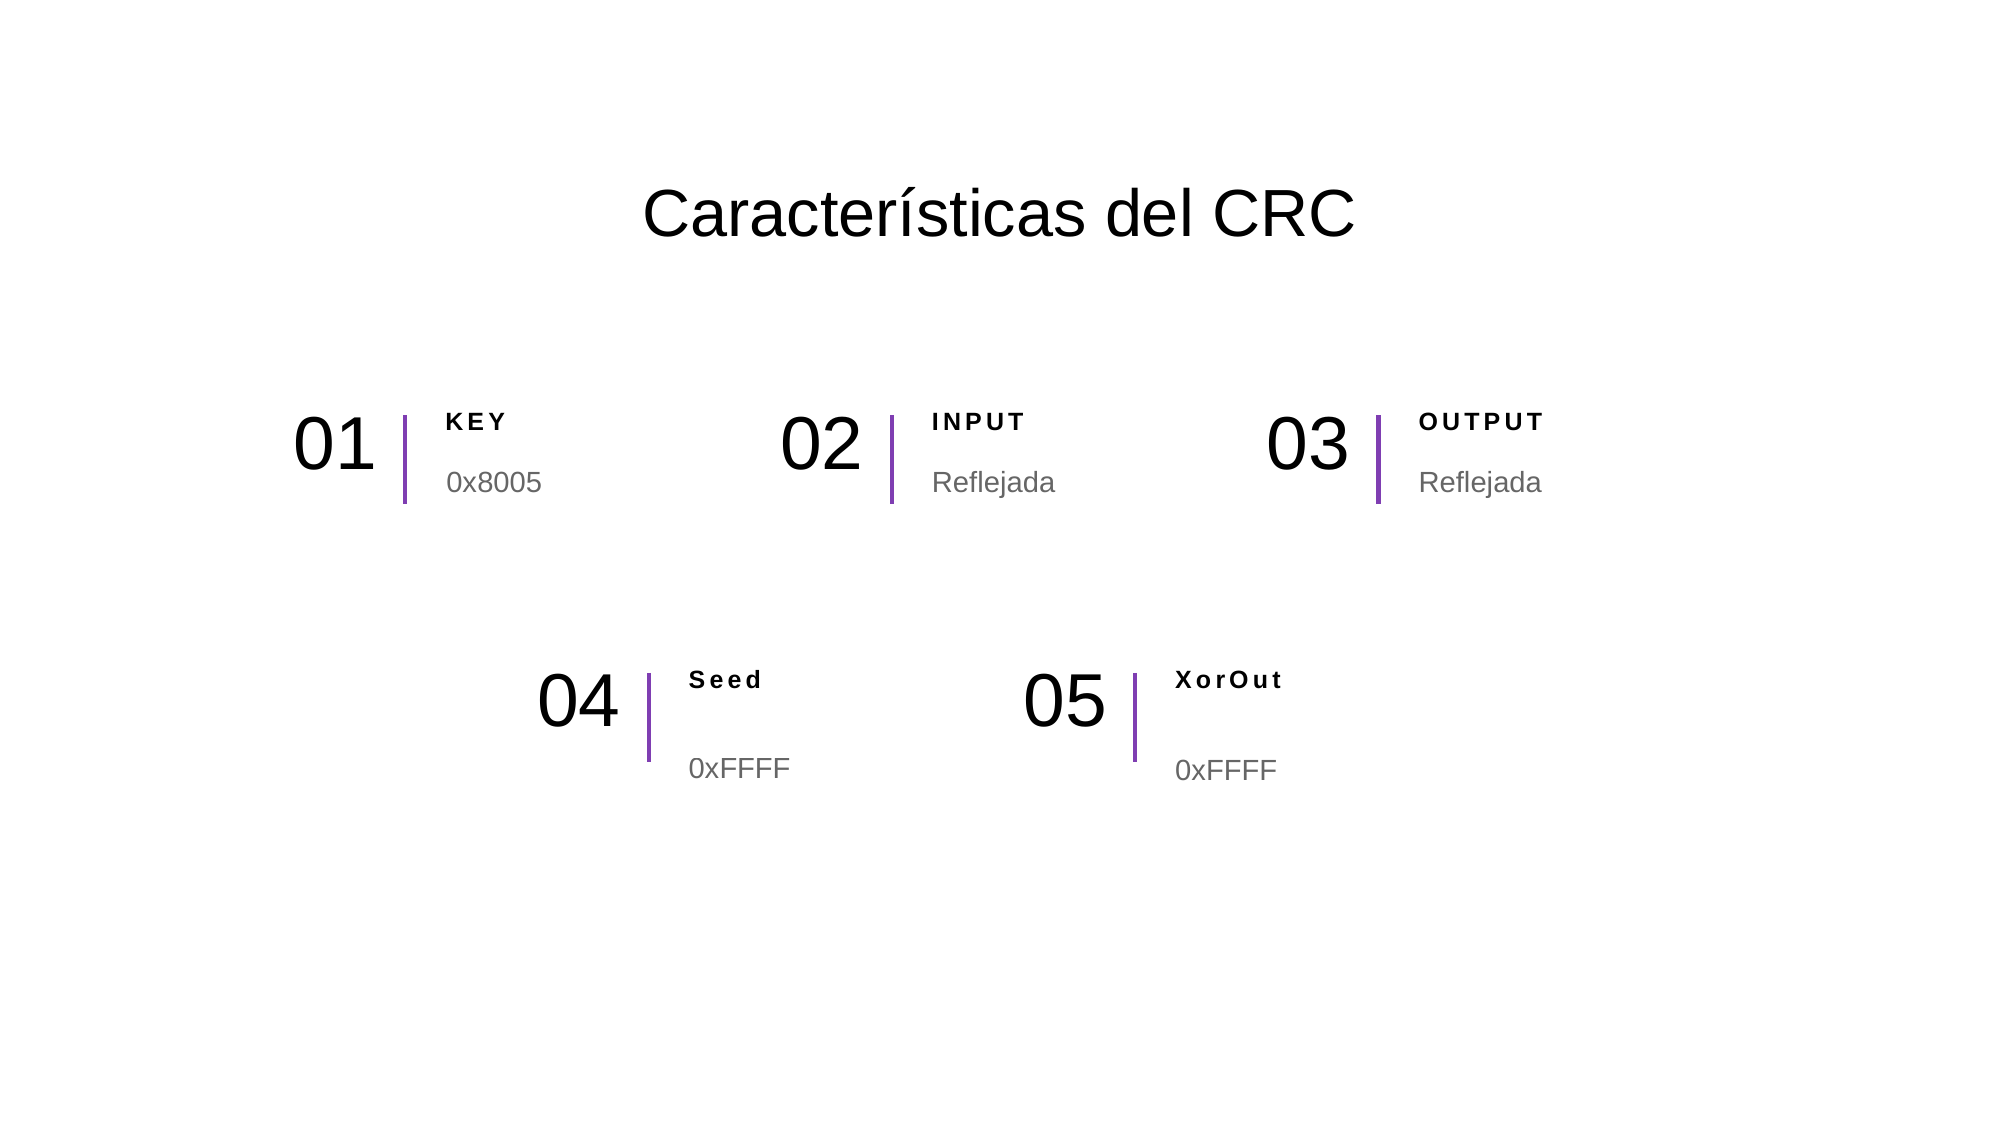

# Características del CRC
01
KEY
02
INPUT
03
OUTPUT
0x8005
Reflejada
Reflejada
04
Seed
05
XorOut
0xFFFF
0xFFFF